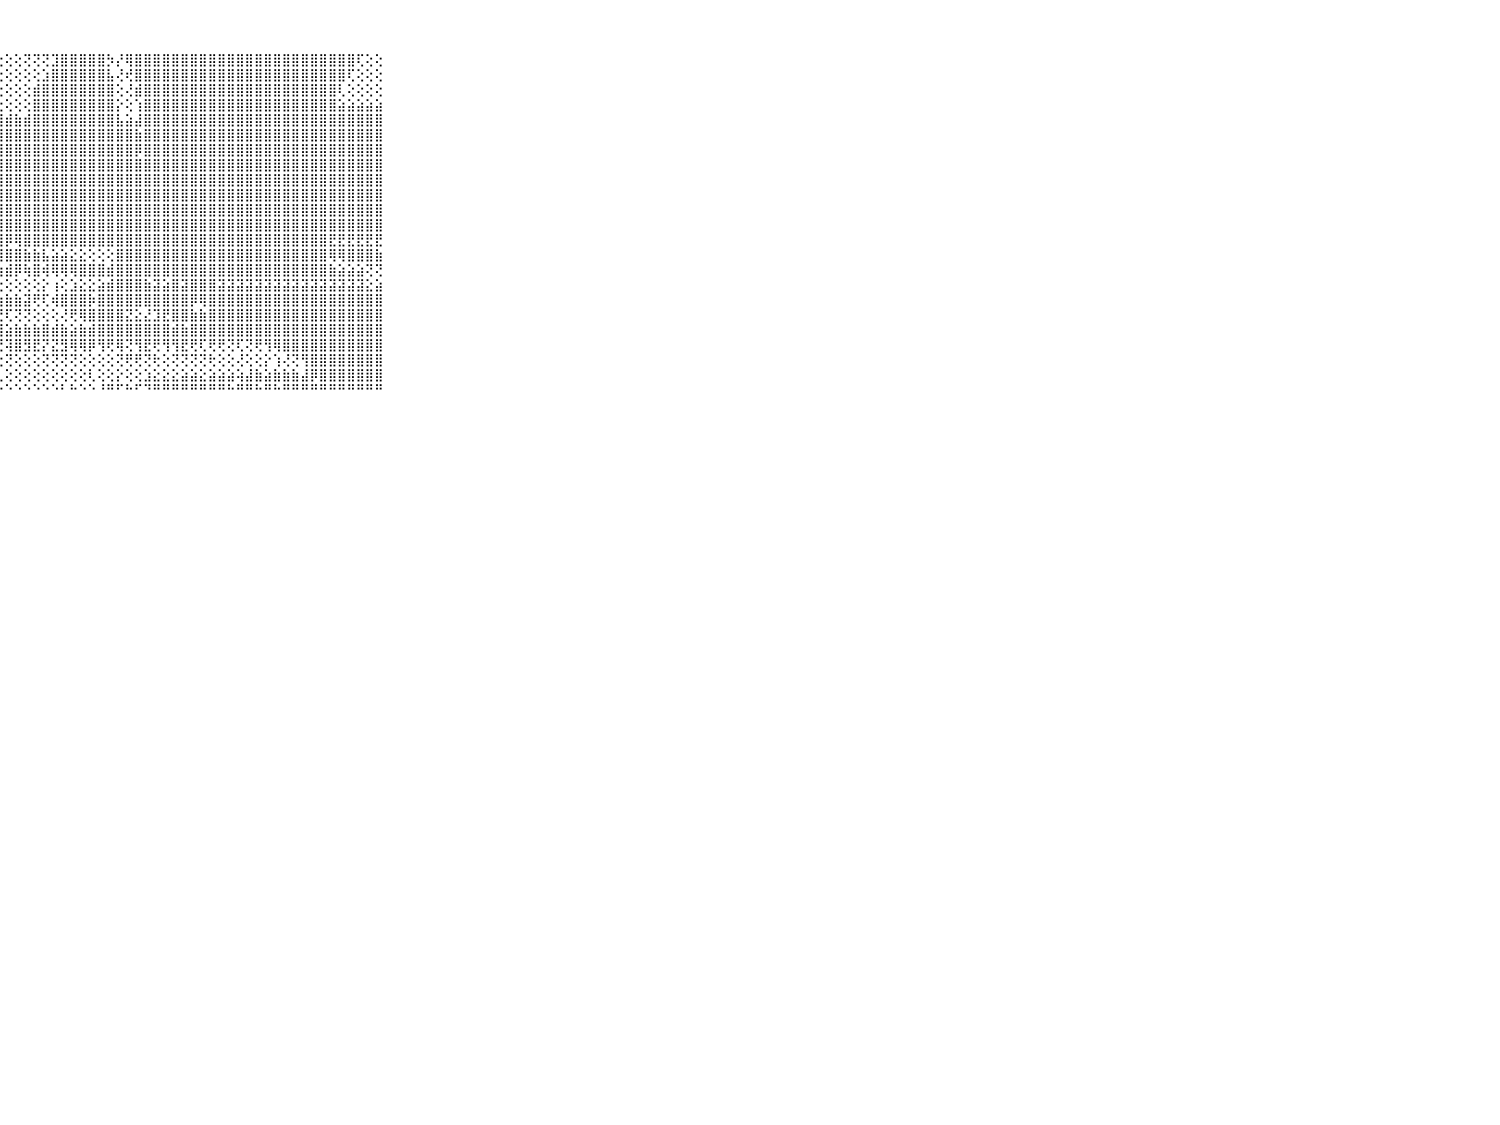

⠀⠀⠀⠀⠀⠀⠀⠀⠀⠀⠀⢸⣿⣿⣿⣿⣿⣿⣿⣿⣿⣿⣿⣿⣿⡿⢏⢕⢕⢕⢝⢝⢝⣹⣿⣿⣿⣿⣿⡳⡜⢿⣿⣿⣿⣿⣿⣿⣿⣿⣿⣿⣿⣿⣿⣿⣿⣿⣿⣿⣿⣿⣿⣿⣿⣿⢏⢕⢕⠀⠀⠀⠀⠀⠀⠀⠀⠀⠀⠀⠀
⠀⠀⠀⠀⠀⠀⠀⠀⠀⠀⠀⢸⣿⣿⣿⣿⣿⣿⣿⣿⣿⣿⣿⣿⡟⢕⢕⢕⢕⢕⢕⢕⣱⣿⣿⣿⣿⣿⣿⣧⢜⢞⣿⣿⣿⣿⣿⣿⣿⣿⣿⣿⣿⣿⣿⣿⣿⣿⣿⣿⣿⣿⣿⣿⣿⢏⢕⢕⢕⠀⠀⠀⠀⠀⠀⠀⠀⠀⠀⠀⠀
⠀⠀⠀⠀⠀⠀⠀⠀⠀⠀⠀⢸⣿⣿⣿⣿⣿⣿⣿⣿⣿⣿⣿⣿⢕⢕⢕⢕⢕⢕⢕⣾⣿⣿⣿⣿⣿⣿⣿⣿⢕⢜⣾⣿⣿⣿⣿⣿⣿⣿⣿⣿⣿⣿⣿⣿⣿⣿⣿⣿⣿⣿⣿⣿⢇⢕⢕⢕⢕⠀⠀⠀⠀⠀⠀⠀⠀⠀⠀⠀⠀
⠀⠀⠀⠀⠀⠀⠀⠀⠀⠀⠀⢸⣿⣿⣿⣿⣿⣿⣿⣿⣿⣿⣿⣷⣕⢕⢕⢕⢕⢕⢕⣿⣿⣿⣿⣿⣿⣿⣿⣿⡕⢕⢱⣿⣿⣿⣿⣿⣿⣿⣿⣿⣿⣿⣿⣿⣿⣿⣿⣿⣿⣿⣿⣿⣵⣵⣵⣵⣵⠀⠀⠀⠀⠀⠀⠀⠀⠀⠀⠀⠀
⠀⠀⠀⠀⠀⠀⠀⠀⠀⠀⠀⢸⣿⣿⣿⣿⣿⣿⣿⣿⣿⣿⣿⣿⣿⣾⣿⣾⣾⣷⣾⣿⣿⣿⣿⣿⣿⣿⣿⣿⣧⣵⣼⣿⣿⣿⣿⣿⣿⣿⣿⣿⣿⣿⣿⣿⣿⣿⣿⣿⣿⣿⣿⣿⣿⣿⣿⣿⣿⠀⠀⠀⠀⠀⠀⠀⠀⠀⠀⠀⠀
⠀⠀⠀⠀⠀⠀⠀⠀⠀⠀⠀⢸⣿⣿⣿⣿⣿⣿⣿⣿⣿⣿⣿⣿⣿⣿⣿⣿⣿⣿⣿⣿⣿⣿⣿⣿⣿⣿⣿⣿⣿⣿⣷⣿⣿⣿⣿⣿⣿⣿⣿⣿⣿⣿⣿⣿⣿⣿⣿⣿⣿⣿⣿⣿⣿⣿⣿⣿⣿⠀⠀⠀⠀⠀⠀⠀⠀⠀⠀⠀⠀
⠀⠀⠀⠀⠀⠀⠀⠀⠀⠀⠀⠀⢕⢕⢝⣿⣿⣿⣿⣿⣿⣿⣿⣿⣿⣿⣿⣿⣿⣿⣿⣿⣿⣿⣿⣿⣿⣿⣿⣿⣿⣿⡿⣿⣿⣿⣿⣿⣿⣿⣿⣿⣿⣿⣿⣿⣿⣿⣿⣿⣿⣿⣿⣿⣿⣿⣿⣿⣿⠀⠀⠀⠀⠀⠀⠀⠀⠀⠀⠀⠀
⠀⠀⠀⠀⠀⠀⠀⠀⠀⠀⠀⠀⢕⢕⢜⣿⣿⣿⣿⣿⣿⣿⣿⣿⣿⣿⣿⣿⣿⣿⣿⣿⣿⣿⣿⣿⣿⣿⣿⣿⣿⣿⣿⣿⣿⣿⣿⣿⣿⣿⣿⣿⣿⣿⣿⣿⣿⣿⣿⣿⣿⣿⣿⣿⣿⣿⣿⣿⣿⠀⠀⠀⠀⠀⠀⠀⠀⠀⠀⠀⠀
⠀⠀⠀⠀⠀⠀⠀⠀⠀⠀⠀⠀⢕⢕⢕⢕⢝⢝⢟⢟⢻⣟⣿⣿⣿⣿⣿⣿⣿⣿⣿⣿⣿⣿⣿⣿⣿⣿⣿⣿⣿⣿⣿⣿⣿⣿⣿⣿⣿⣿⣿⣿⣿⣿⣿⣿⣿⣿⣿⣿⣿⣿⣿⣿⣿⣿⣿⣿⣿⠀⠀⠀⠀⠀⠀⠀⠀⠀⠀⠀⠀
⠀⠀⠀⠀⠀⠀⠀⠀⠀⠀⠀⠀⢕⢕⢕⢕⢕⢕⢕⢕⣾⣿⣿⣿⣿⣿⣿⣿⣿⣿⣿⣿⣿⣿⣿⣿⣿⣿⣿⣿⣿⣿⣿⣿⣿⣿⣿⣿⣿⣿⣿⣿⣿⣿⣿⣿⣿⣿⣿⣿⣿⣿⣿⣿⣿⣿⣿⣿⣿⠀⠀⠀⠀⠀⠀⠀⠀⠀⠀⠀⠀
⠀⠀⠀⠀⠀⠀⠀⠀⠀⠀⠀⠀⢕⢕⢕⢕⢕⢕⢕⢸⣿⣿⣿⣿⣿⣿⣿⣿⣿⣿⣿⣿⣿⣿⣿⣿⣿⣿⣿⣿⣿⣿⣿⣿⣿⣿⣿⣿⣿⣿⣿⣿⣿⣿⣿⣿⣿⣿⣿⣿⣿⣿⣿⣿⣿⣿⣿⣿⣿⠀⠀⠀⠀⠀⠀⠀⠀⠀⠀⠀⠀
⠀⠀⠀⠀⠀⠀⠀⠀⠀⠀⠀⠀⢕⠕⢅⢕⢕⢕⢕⢟⢻⣿⣿⣿⣿⣿⣿⣿⣿⣿⣿⣿⣿⣿⣿⣿⣿⣿⣿⣿⣿⣿⣿⣿⣿⣿⣿⣿⣿⣿⣿⣿⣿⣿⣿⣿⣿⣿⣿⣿⣿⣿⣿⣿⣿⣿⣿⣿⣿⠀⠀⠀⠀⠀⠀⠀⠀⠀⠀⠀⠀
⠀⠀⠀⠀⠀⠀⠀⠀⠀⠀⠀⠀⢕⢅⣕⣕⣕⣱⣱⣵⣵⣿⣿⣿⣿⣿⡿⣿⡿⢿⣿⣿⣿⣿⣿⣿⣿⣿⣿⣿⣿⣿⣿⣿⣿⣿⣿⣿⣿⣿⣿⣿⣿⣿⣿⣿⣿⣿⣿⣿⣿⣿⣿⣟⣟⣟⣟⣟⣟⠀⠀⠀⠀⠀⠀⠀⠀⠀⠀⠀⠀
⠀⠀⠀⠀⠀⠀⠀⠀⠀⠀⠀⢄⡵⣾⣿⣿⣿⣿⣿⣿⣿⣿⡿⢟⢻⣿⣿⣿⣿⣿⣷⣷⣧⣵⣵⣕⣕⢕⢕⢕⣿⣿⣿⣿⣿⣿⣿⣿⣿⣿⣿⣿⣿⣿⣿⣿⣿⣿⣿⣿⣿⣿⣿⢿⢿⣿⣿⣿⣷⠀⠀⠀⠀⠀⠀⠀⠀⠀⠀⠀⠀
⠀⠀⠀⠀⠀⠀⠀⠀⠀⠀⠀⢸⢿⢿⢿⡿⢿⢿⢟⣿⣿⡇⢕⢕⢕⢜⣿⣷⣾⡿⢷⣿⢾⢿⢿⢿⣿⣿⣿⣾⣿⣿⣿⣿⣿⣿⣿⣿⣿⣿⣿⣿⣿⣿⣿⣿⣿⣿⣿⣿⣿⣿⣿⣷⣵⣵⣵⢝⢝⠀⠀⠀⠀⠀⠀⠀⠀⠀⠀⠀⠀
⠀⠀⠀⠀⠀⠀⠀⠀⠀⠀⠀⢄⢕⢕⡕⢱⢕⢕⡕⣕⡕⢕⢕⢔⡔⡕⢕⢕⢕⢕⢕⢕⡕⢰⢕⣱⣕⣕⣵⣾⣿⣿⣿⣷⣽⣵⣿⣽⣿⣿⣿⣽⣽⣽⣽⣽⣽⣽⣽⣽⣽⣽⣽⣽⣽⣽⣽⣕⣵⠀⠀⠀⠀⠀⠀⠀⠀⠀⠀⠀⠀
⠀⠀⠀⠀⠀⠀⠀⠀⠀⠀⠀⢕⢧⣕⡗⢷⣟⣿⣿⣿⣏⣗⣷⣷⣿⣷⣾⣷⣷⣷⣽⢟⢏⢾⣿⣿⣿⡷⣿⣿⣿⣿⣿⣿⣿⣿⣿⣿⡿⢿⣿⣿⣿⣿⣿⣿⣿⣿⣿⣿⣿⣿⣿⣿⣿⣿⣿⣿⣿⠀⠀⠀⠀⠀⠀⠀⠀⠀⠀⠀⠀
⠀⠀⠀⠀⠀⠀⠀⠀⠀⠀⠀⢕⣗⡾⢞⣞⡞⣟⢟⣝⣝⡹⢝⢿⣝⢝⢹⢝⢏⢝⢝⢕⢕⢕⢜⢟⢿⣿⣿⣿⣿⣝⣕⣜⣹⣟⣿⣿⣷⣷⣿⣿⣿⣿⣿⣿⣿⣿⣿⣿⣿⣿⣿⣿⣿⣿⣿⣿⣿⠀⠀⠀⠀⠀⠀⠀⠀⠀⠀⠀⠀
⠀⠀⠀⠀⠀⠀⠀⠀⠀⠀⠀⢸⣿⣏⣿⣿⣿⣗⣗⣳⣧⣽⣿⣯⣽⣵⣮⣽⣵⣷⣷⣷⣿⣾⣷⣵⣷⣾⣿⣿⣿⣿⣿⣿⣿⣿⣾⣷⣿⣿⣿⣿⣿⣿⣿⣿⣿⣿⣿⣿⣿⣿⣿⣿⣿⣿⣿⣿⣿⠀⠀⠀⠀⠀⠀⠀⠀⠀⠀⠀⠀
⠀⠀⠀⠀⠀⠀⠀⠀⠀⠀⠀⢸⣟⣹⣹⣿⣿⣻⣿⣿⡏⣻⢟⡹⢏⣜⢏⢟⢽⣿⣻⣟⡝⣝⣻⢿⢿⡿⢻⢟⢿⢝⢻⣟⢟⢻⢻⣟⢟⢏⢟⢟⢝⢏⢝⢟⢻⢿⣿⣿⣿⣿⣿⣿⣿⣿⣿⣿⣿⠀⠀⠀⠀⠀⠀⠀⠀⠀⠀⠀⠀
⠀⠀⠀⠀⠀⠀⠀⠀⠀⠀⠀⠕⢜⢕⢕⢏⢕⢕⢝⢝⢕⢕⢜⢕⢇⢕⢕⢕⢝⢕⢕⢕⢝⢝⢝⢝⢕⢕⢕⢕⢝⢟⢟⢝⢗⢕⢝⢝⢝⢝⢗⢕⢕⢜⢕⢕⡕⢱⢜⢝⢻⣿⣿⣿⣿⣿⣿⣿⣿⠀⠀⠀⠀⠀⠀⠀⠀⠀⠀⠀⠀
⠀⠀⠀⠀⠀⠀⠀⠀⠀⠀⠀⢔⢕⢕⢕⢕⢕⢕⢕⢕⢕⢕⢕⢕⢕⢕⢕⢇⢕⢕⢕⢕⢕⢕⢕⢕⢕⢇⢕⢕⡕⢕⢕⣱⣕⣕⣕⣵⣵⣕⣵⣵⣵⢵⣼⣷⣵⣷⣷⣷⣼⡿⣿⣿⣿⣿⣿⣿⣿⠀⠀⠀⠀⠀⠀⠀⠀⠀⠀⠀⠀
⠀⠀⠀⠀⠀⠀⠀⠀⠀⠀⠀⠀⠑⠑⠑⠑⠑⠑⠑⠑⠑⠑⠑⠑⠑⠑⠑⠑⠑⠑⠑⠑⠑⠑⠃⠓⠑⠑⠘⠛⠋⠓⠋⠙⠛⠛⠛⠛⠛⠛⠛⠛⠓⠛⠛⠓⠛⠓⠛⠛⠛⠛⠛⠛⠛⠛⠛⠛⠛⠀⠀⠀⠀⠀⠀⠀⠀⠀⠀⠀⠀